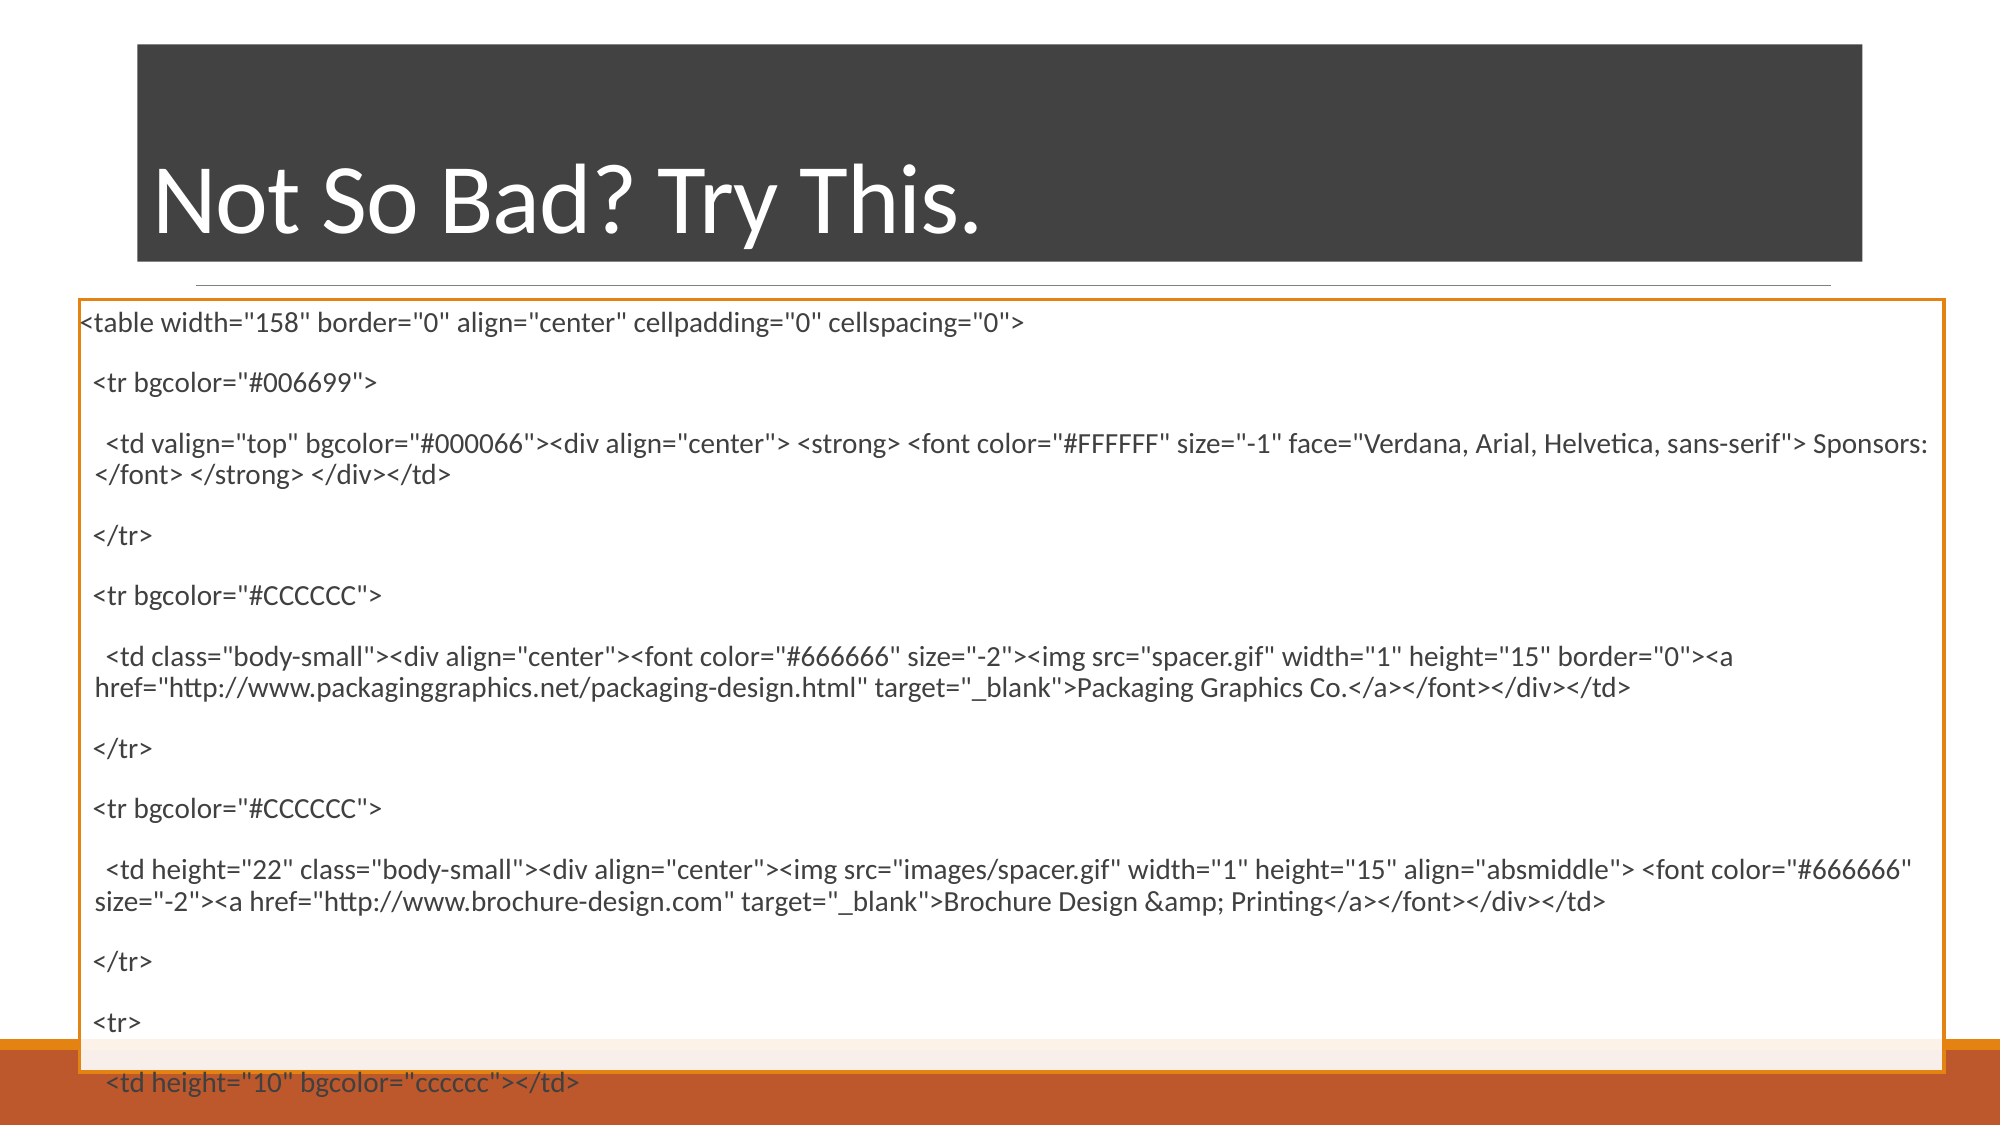

# Not So Bad? Try This.
<table width="158" border="0" align="center" cellpadding="0" cellspacing="0">
  <tr bgcolor="#006699">
    <td valign="top" bgcolor="#000066"><div align="center"> <strong> <font color="#FFFFFF" size="-1" face="Verdana, Arial, Helvetica, sans-serif"> Sponsors: </font> </strong> </div></td>
  </tr>
  <tr bgcolor="#CCCCCC">
    <td class="body-small"><div align="center"><font color="#666666" size="-2"><img src="spacer.gif" width="1" height="15" border="0"><a href="http://www.packaginggraphics.net/packaging-design.html" target="_blank">Packaging Graphics Co.</a></font></div></td>
  </tr>
  <tr bgcolor="#CCCCCC">
    <td height="22" class="body-small"><div align="center"><img src="images/spacer.gif" width="1" height="15" align="absmiddle"> <font color="#666666" size="-2"><a href="http://www.brochure-design.com" target="_blank">Brochure Design &amp; Printing</a></font></div></td>
  </tr>
  <tr>
    <td height="10" bgcolor="cccccc"></td>
  </tr>
</table>